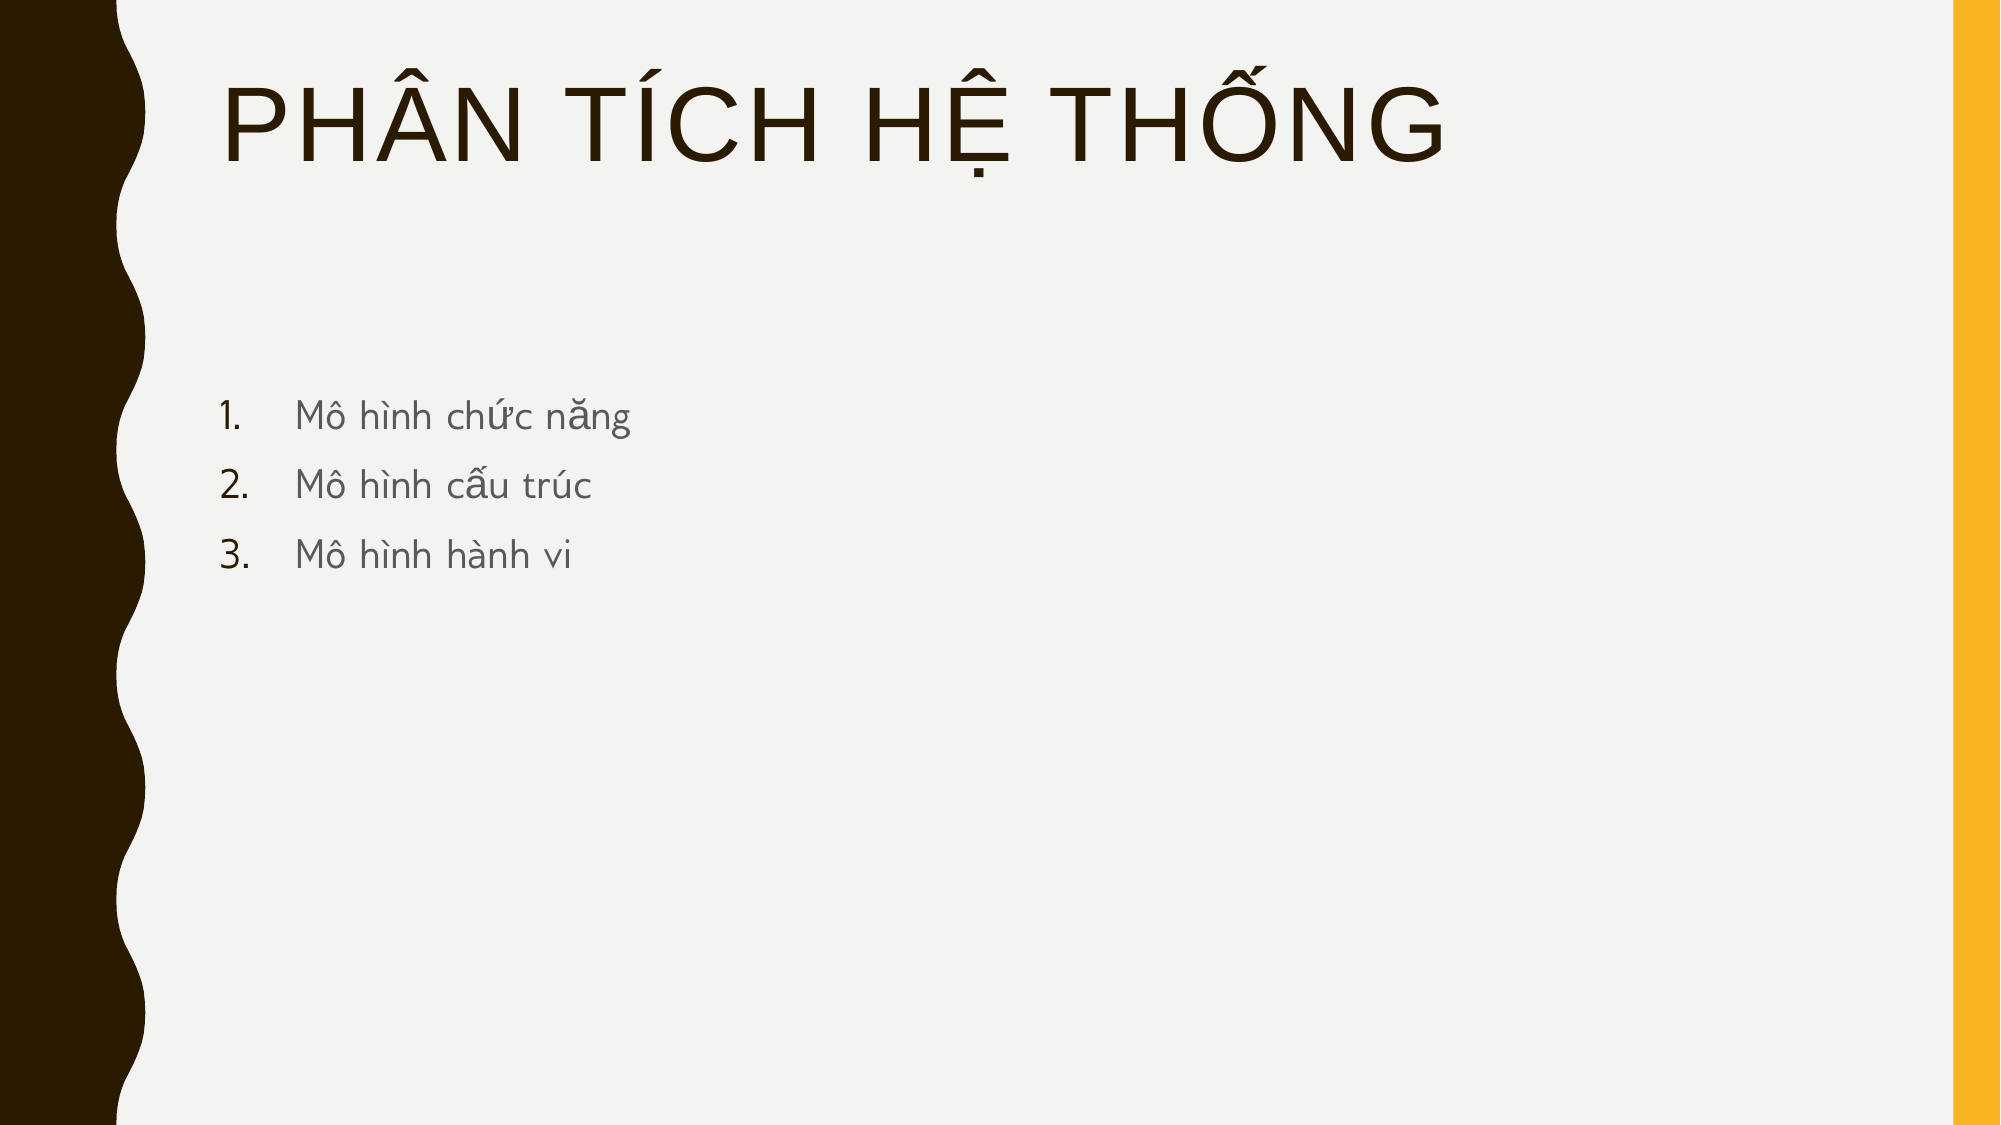

# Phân tích hệ thống
Mô hình chức năng
Mô hình cấu trúc
Mô hình hành vi